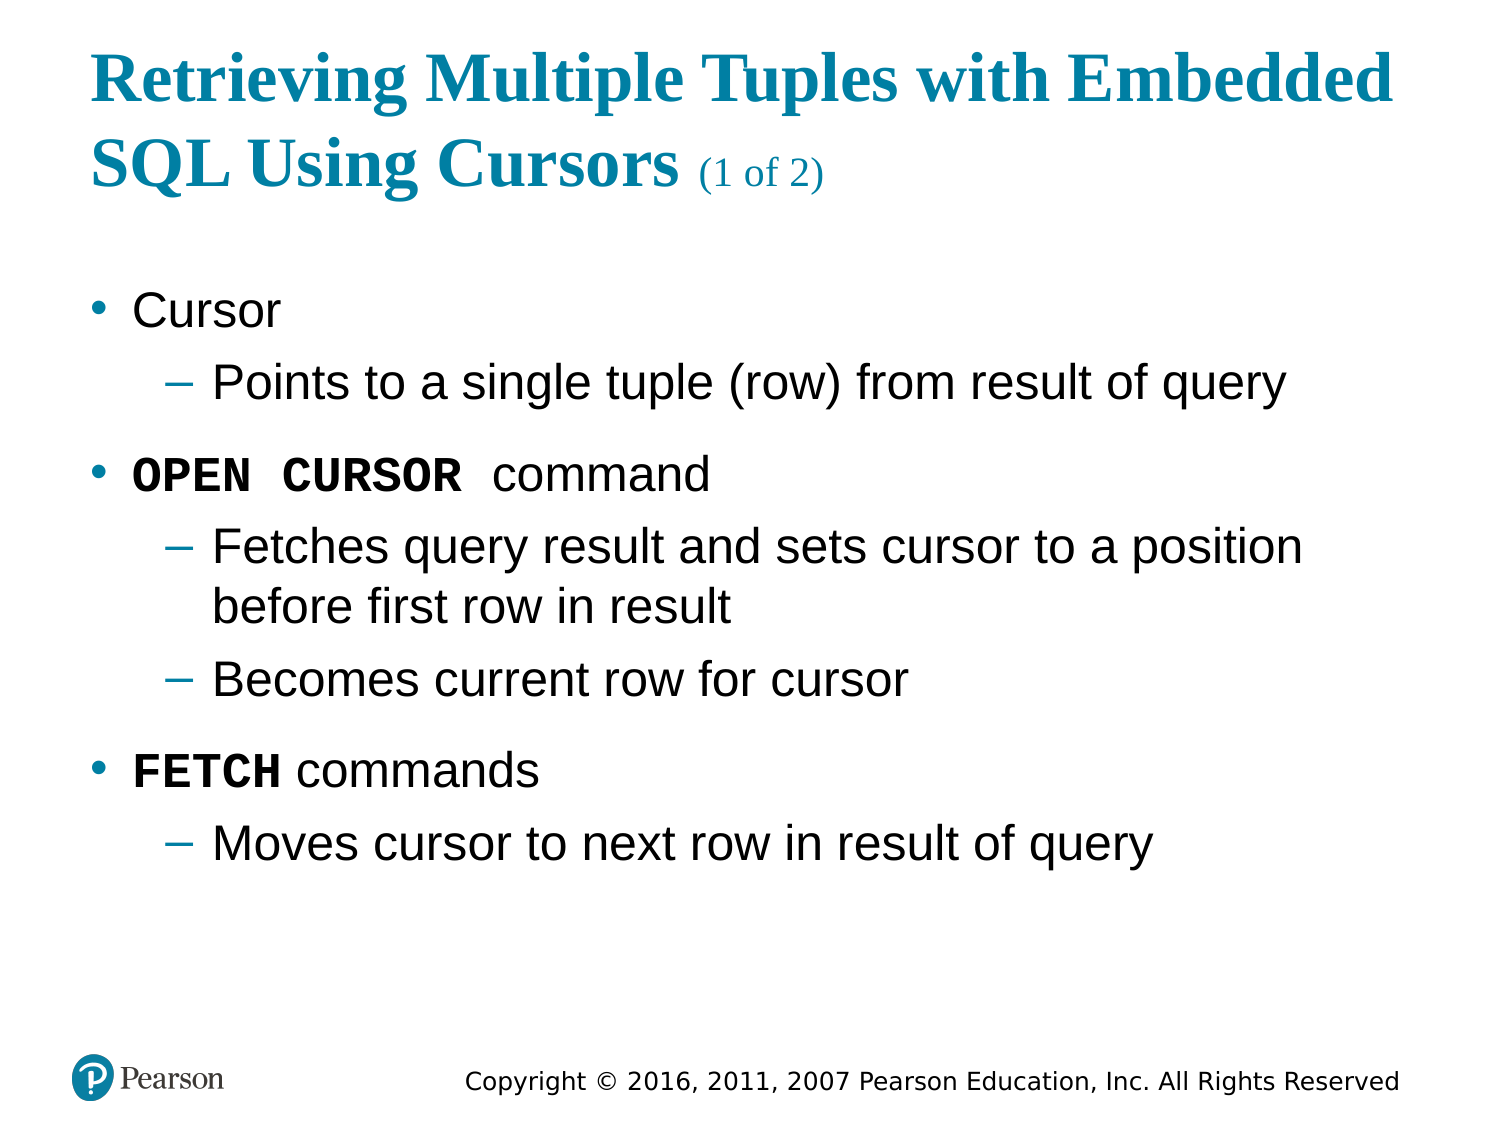

# Retrieving Multiple Tuples with Embedded S Q L Using Cursors (1 of 2)
Cursor
Points to a single tuple (row) from result of query
OPEN CURSOR command
Fetches query result and sets cursor to a position before first row in result
Becomes current row for cursor
FETCH commands
Moves cursor to next row in result of query